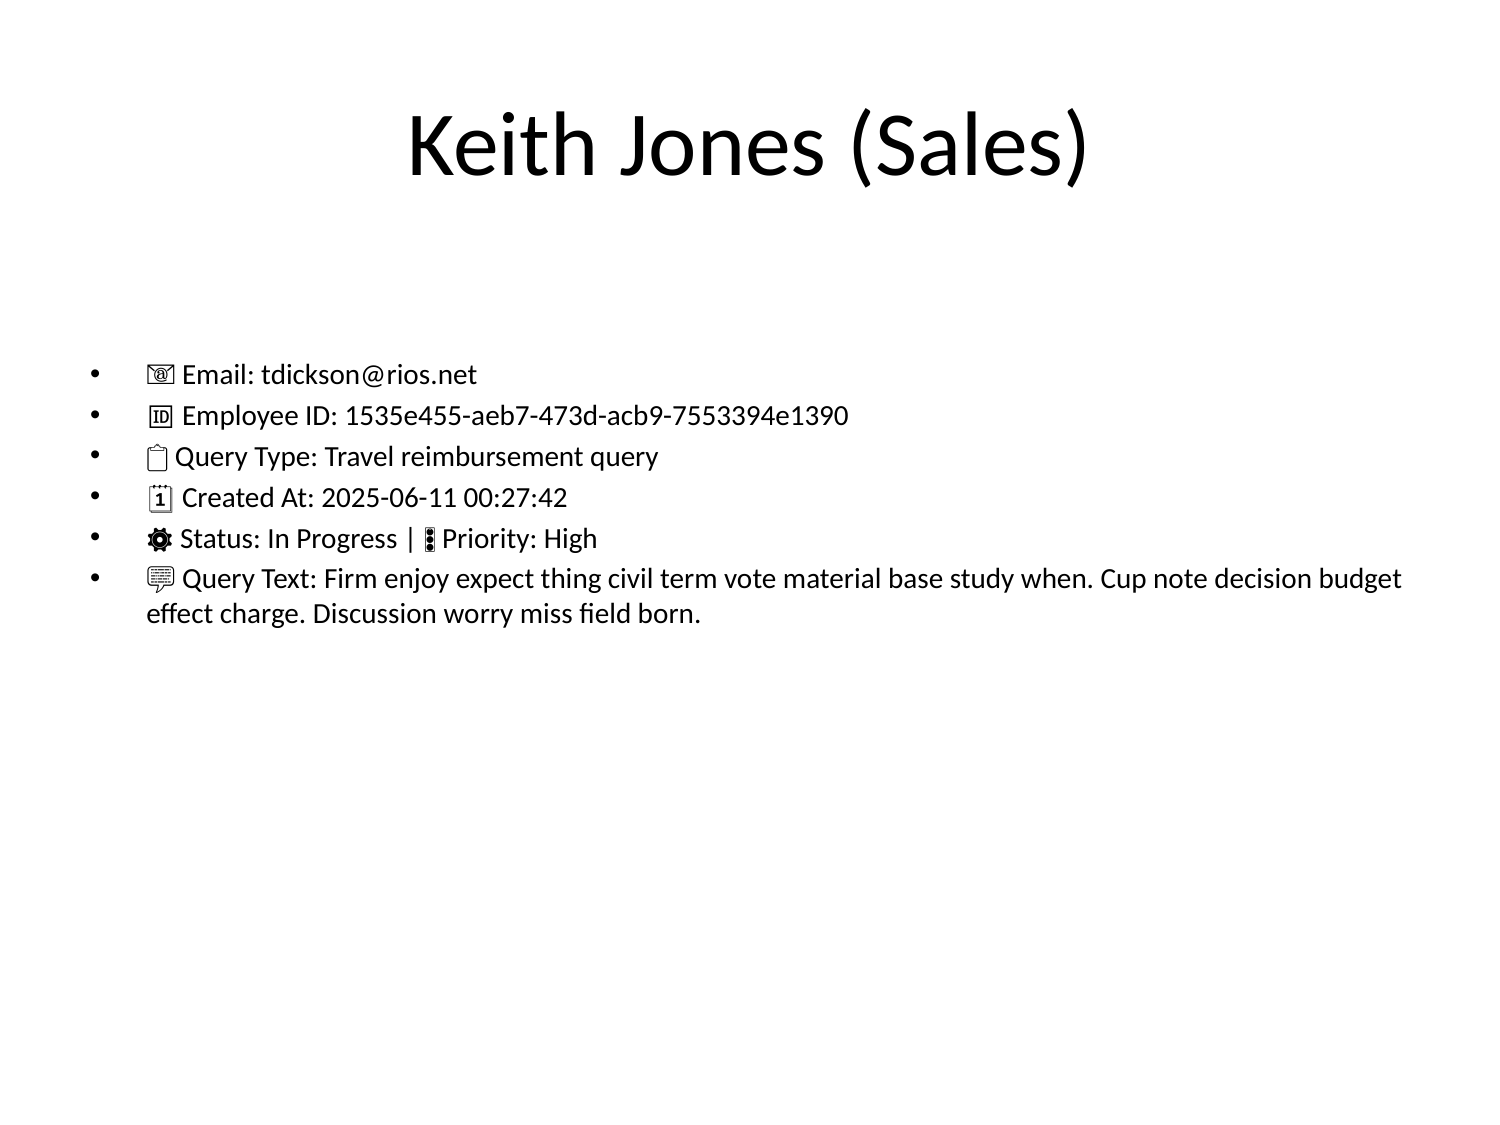

# Keith Jones (Sales)

📧 Email: tdickson@rios.net
🆔 Employee ID: 1535e455-aeb7-473d-acb9-7553394e1390
📋 Query Type: Travel reimbursement query
🗓 Created At: 2025-06-11 00:27:42
⚙ Status: In Progress | 🚦 Priority: High
💬 Query Text: Firm enjoy expect thing civil term vote material base study when. Cup note decision budget effect charge. Discussion worry miss field born.